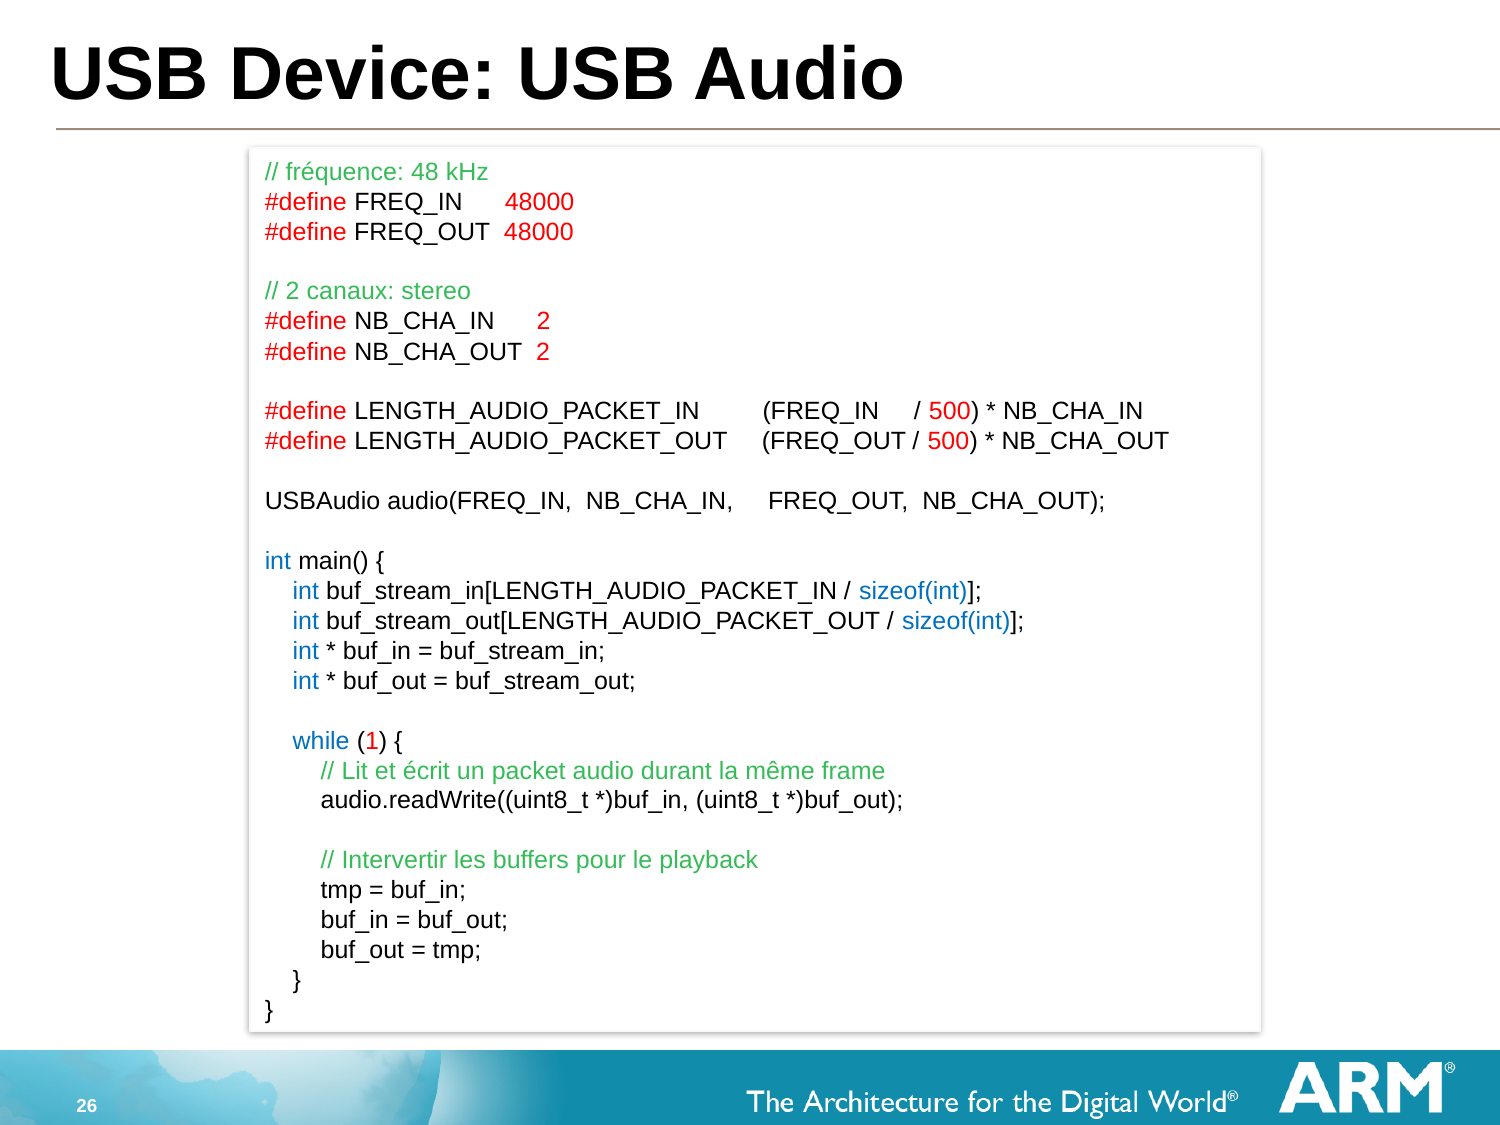

# USB Device: USB Audio
// fréquence: 48 kHz
#define FREQ_IN      48000
#define FREQ_OUT  48000

// 2 canaux: stereo
#define NB_CHA_IN      2
#define NB_CHA_OUT  2

#define LENGTH_AUDIO_PACKET_IN         (FREQ_IN     / 500) * NB_CHA_IN
#define LENGTH_AUDIO_PACKET_OUT     (FREQ_OUT / 500) * NB_CHA_OUT

USBAudio audio(FREQ_IN,  NB_CHA_IN,     FREQ_OUT,  NB_CHA_OUT);

int main() {
    int buf_stream_in[LENGTH_AUDIO_PACKET_IN / sizeof(int)];
    int buf_stream_out[LENGTH_AUDIO_PACKET_OUT / sizeof(int)];
    int * buf_in = buf_stream_in;
    int * buf_out = buf_stream_out;

    while (1) {
        // Lit et écrit un packet audio durant la même frame
        audio.readWrite((uint8_t *)buf_in, (uint8_t *)buf_out);

        // Intervertir les buffers pour le playback
        tmp = buf_in;
        buf_in = buf_out;
        buf_out = tmp;
    }
}